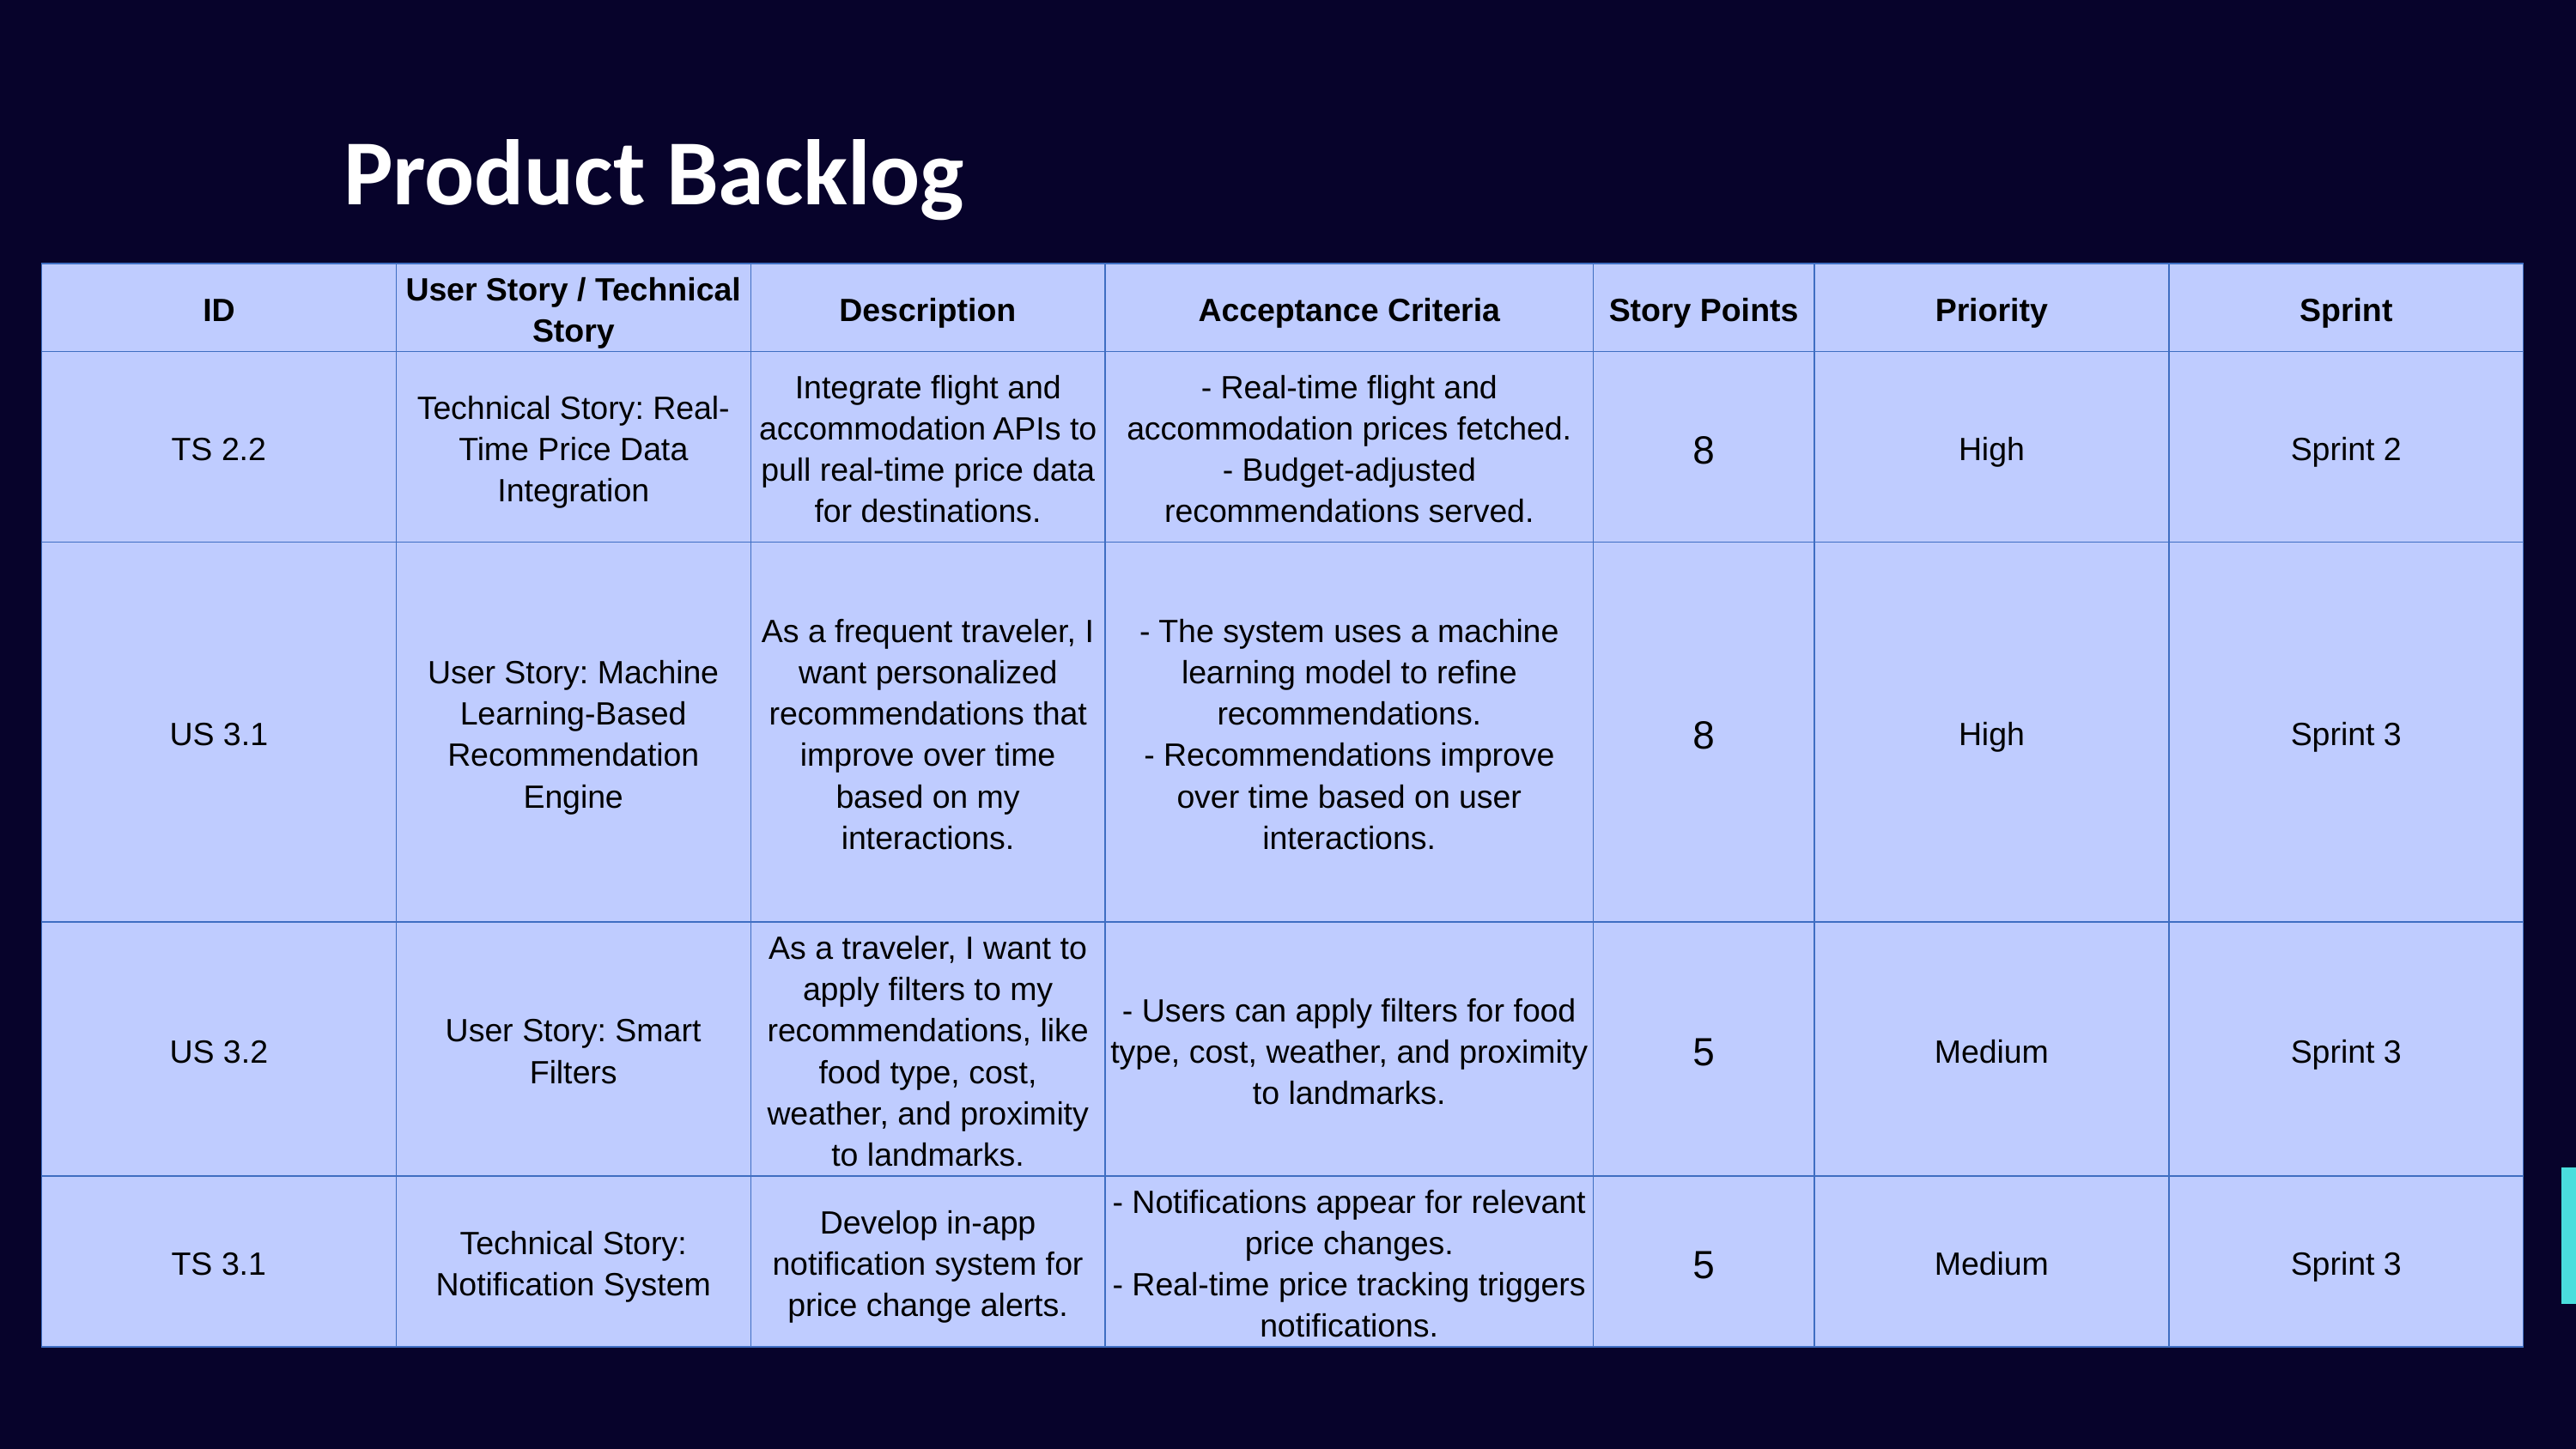

Product Backlog
| ID | User Story / Technical Story | Description | Acceptance Criteria | Story Points | Priority | Sprint |
| --- | --- | --- | --- | --- | --- | --- |
| TS 2.2 | Technical Story: Real-Time Price Data Integration | Integrate flight and accommodation APIs to pull real-time price data for destinations. | - Real-time flight and accommodation prices fetched. - Budget-adjusted recommendations served. | 8 | High | Sprint 2 |
| US 3.1 | User Story: Machine Learning-Based Recommendation Engine | As a frequent traveler, I want personalized recommendations that improve over time based on my interactions. | - The system uses a machine learning model to refine recommendations. - Recommendations improve over time based on user interactions. | 8 | High | Sprint 3 |
| US 3.2 | User Story: Smart Filters | As a traveler, I want to apply filters to my recommendations, like food type, cost, weather, and proximity to landmarks. | - Users can apply filters for food type, cost, weather, and proximity to landmarks. | 5 | Medium | Sprint 3 |
| TS 3.1 | Technical Story: Notification System | Develop in-app notification system for price change alerts. | - Notifications appear for relevant price changes. - Real-time price tracking triggers notifications. | 5 | Medium | Sprint 3 |